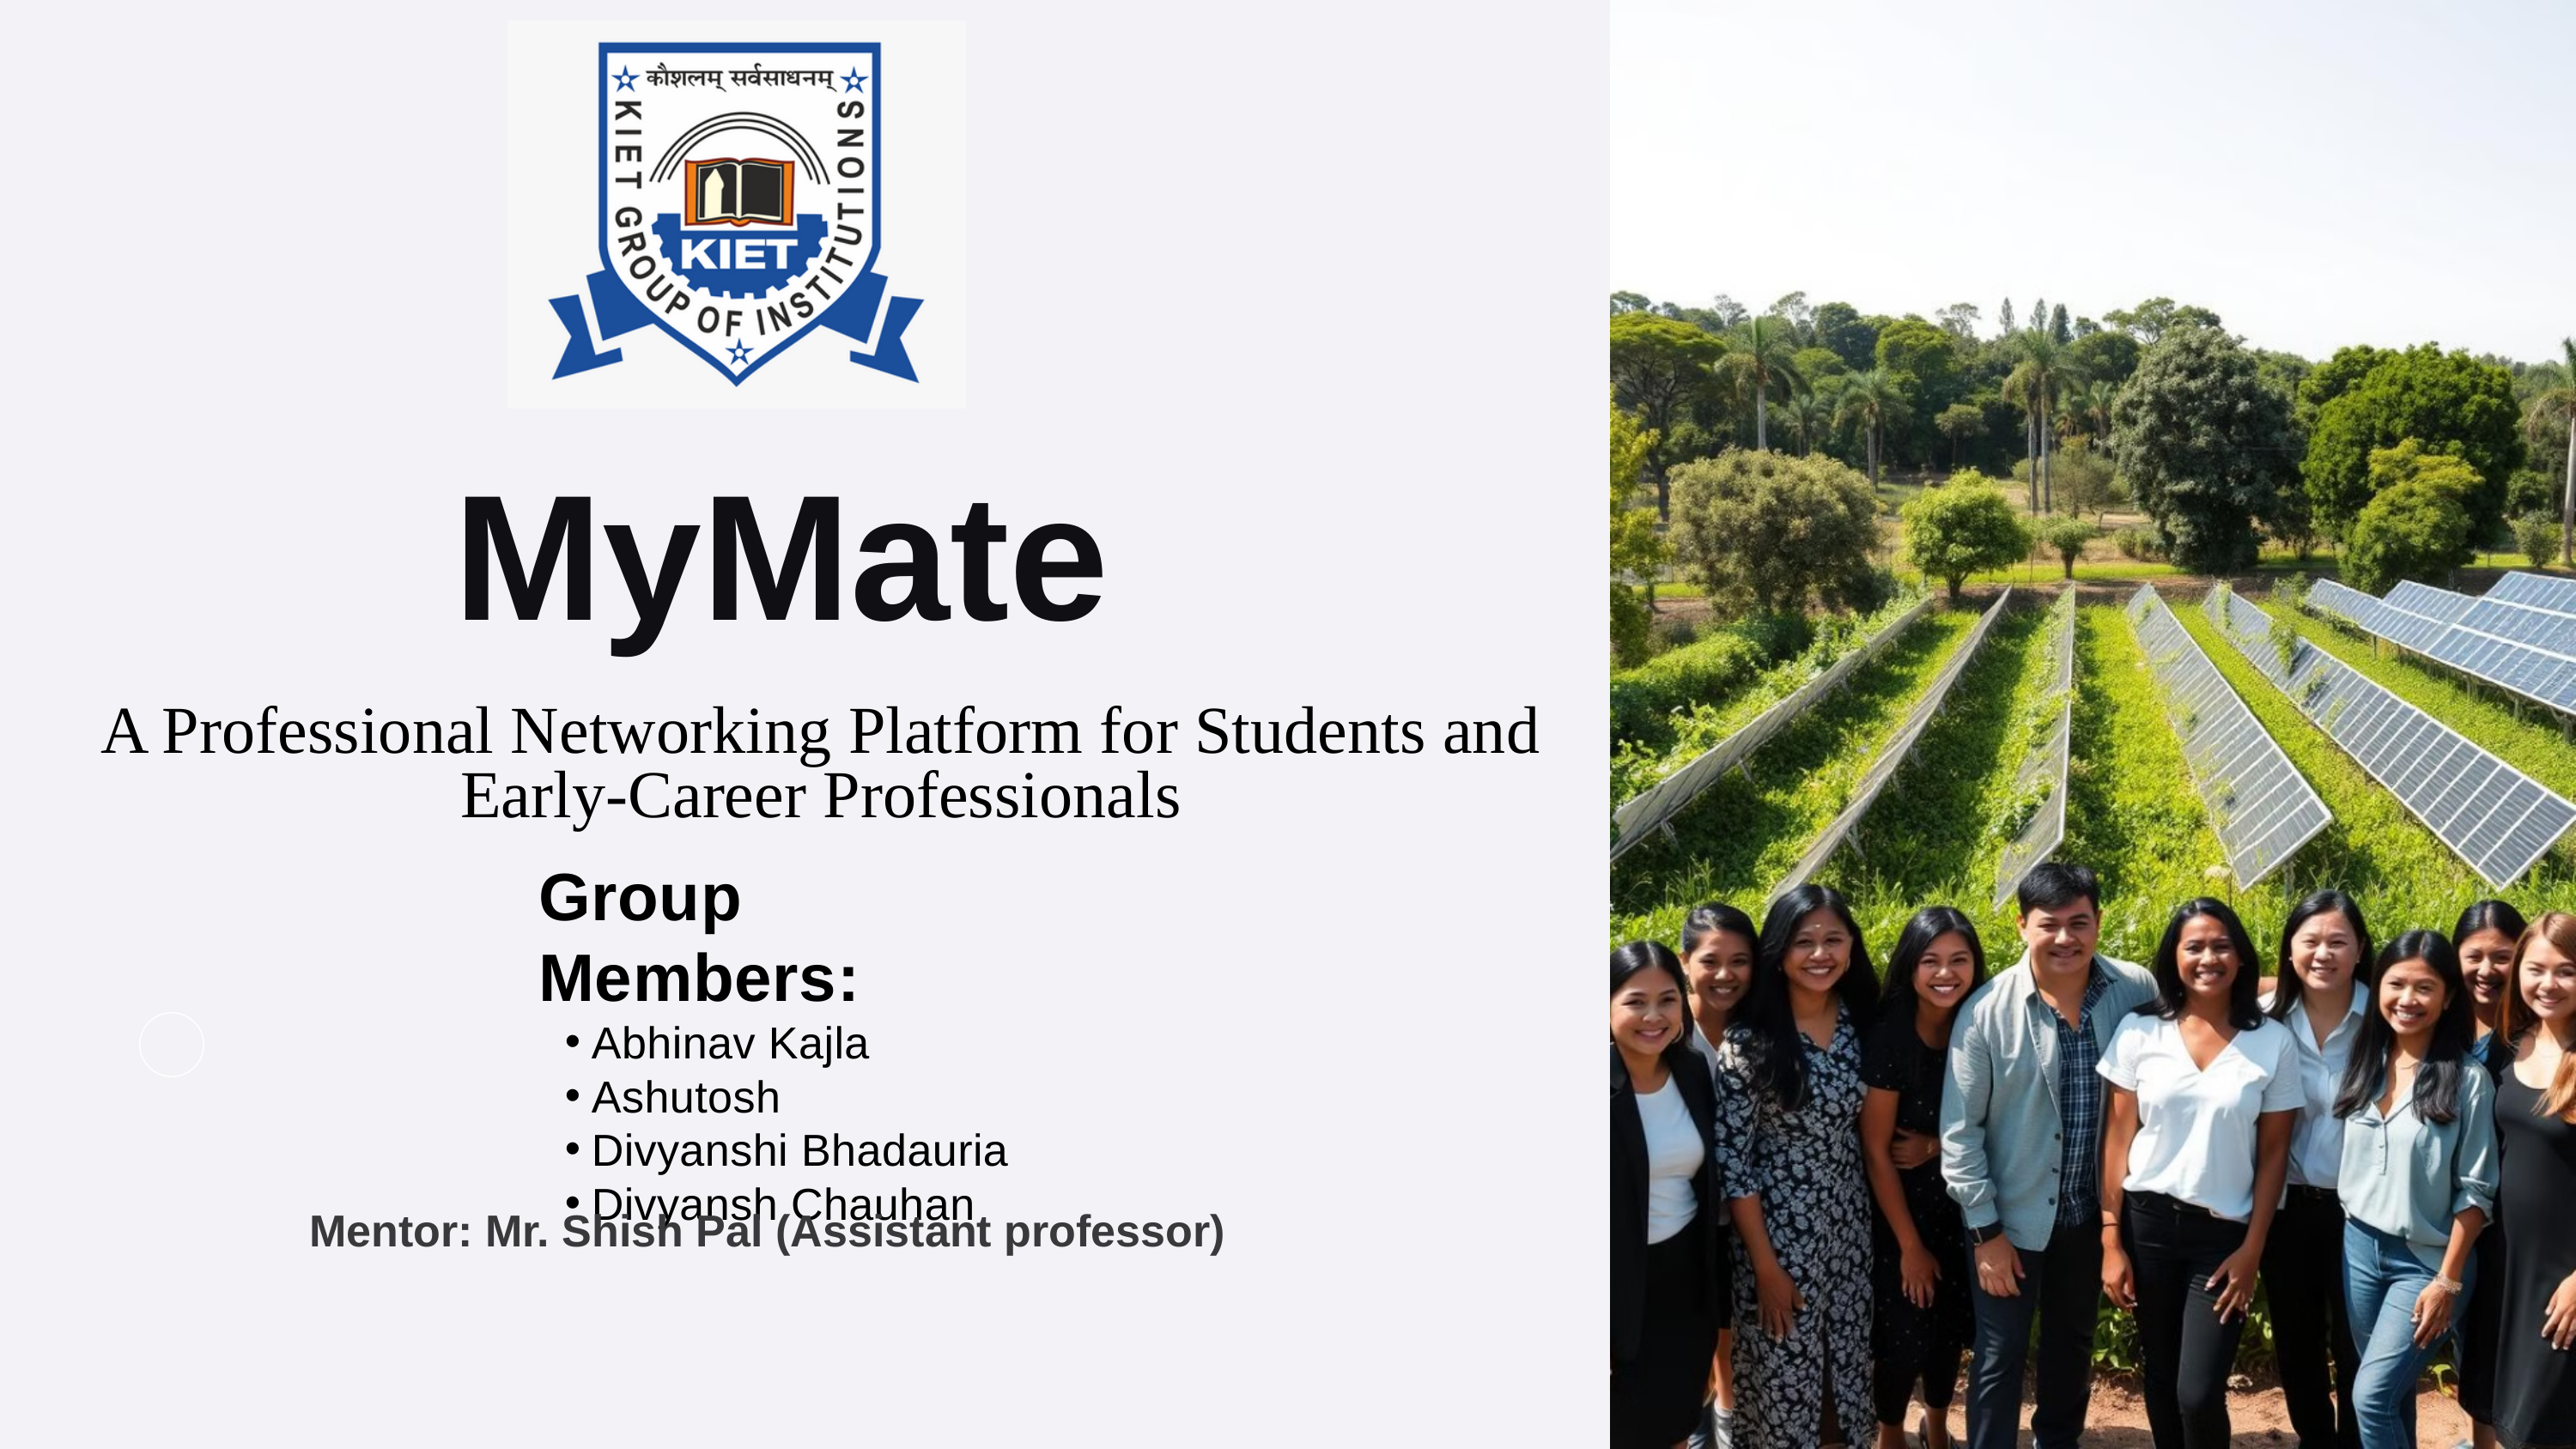

MyMate
A Professional Networking Platform for Students and Early-Career Professionals
Group Members:
Abhinav Kajla
Ashutosh
Divyanshi Bhadauria
Divyansh Chauhan

Mentor: Mr. Shish Pal (Assistant professor)